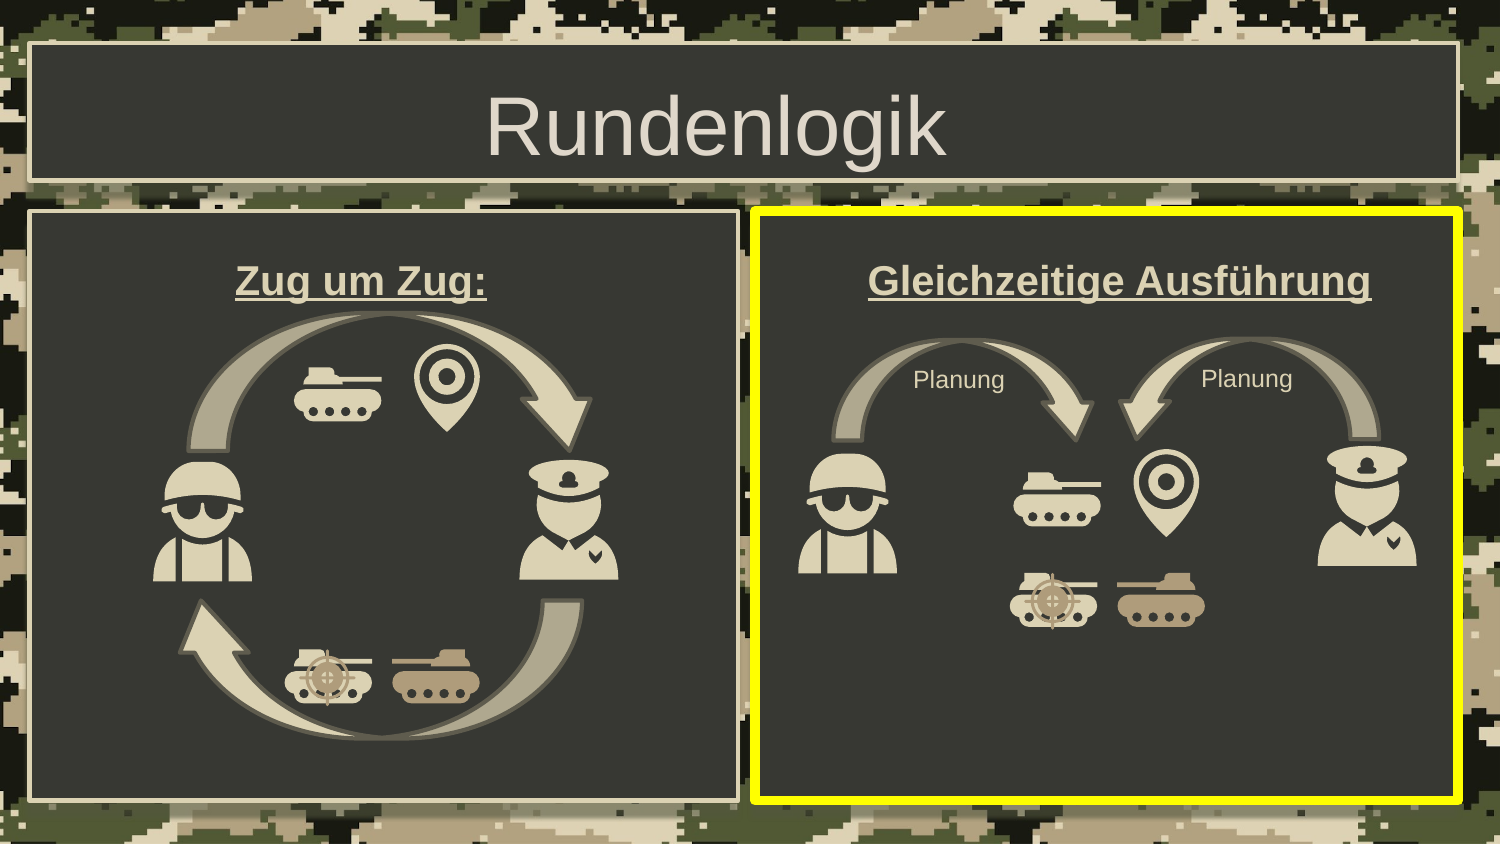

Entity -Component-modell
Rundenlogik

Zug um Zug:
Gleichzeitige Ausführung

Planung

Planung